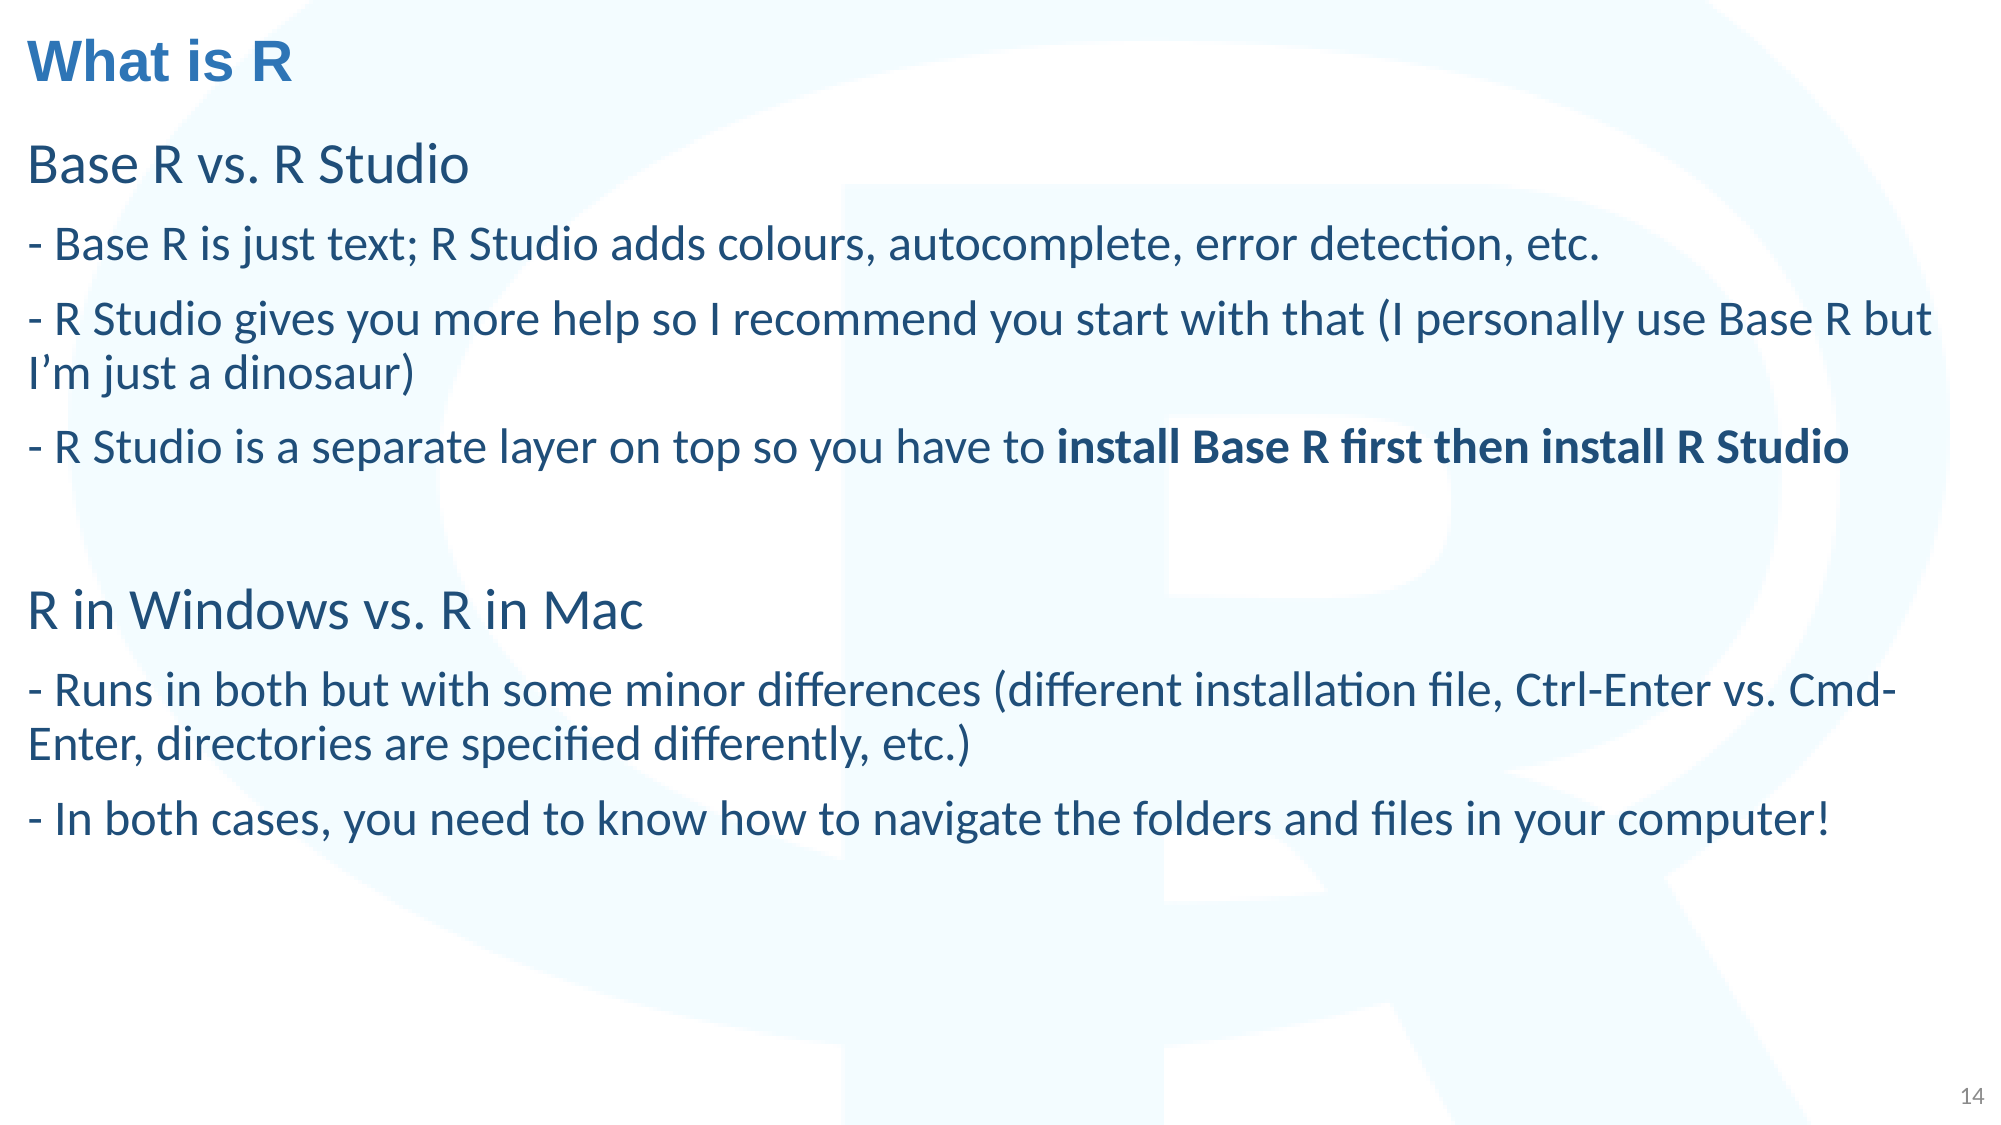

# What is R
Base R vs. R Studio
- Base R is just text; R Studio adds colours, autocomplete, error detection, etc.
- R Studio gives you more help so I recommend you start with that (I personally use Base R but I’m just a dinosaur)
- R Studio is a separate layer on top so you have to install Base R first then install R Studio

R in Windows vs. R in Mac
- Runs in both but with some minor differences (different installation file, Ctrl-Enter vs. Cmd-Enter, directories are specified differently, etc.)
- In both cases, you need to know how to navigate the folders and files in your computer!
14